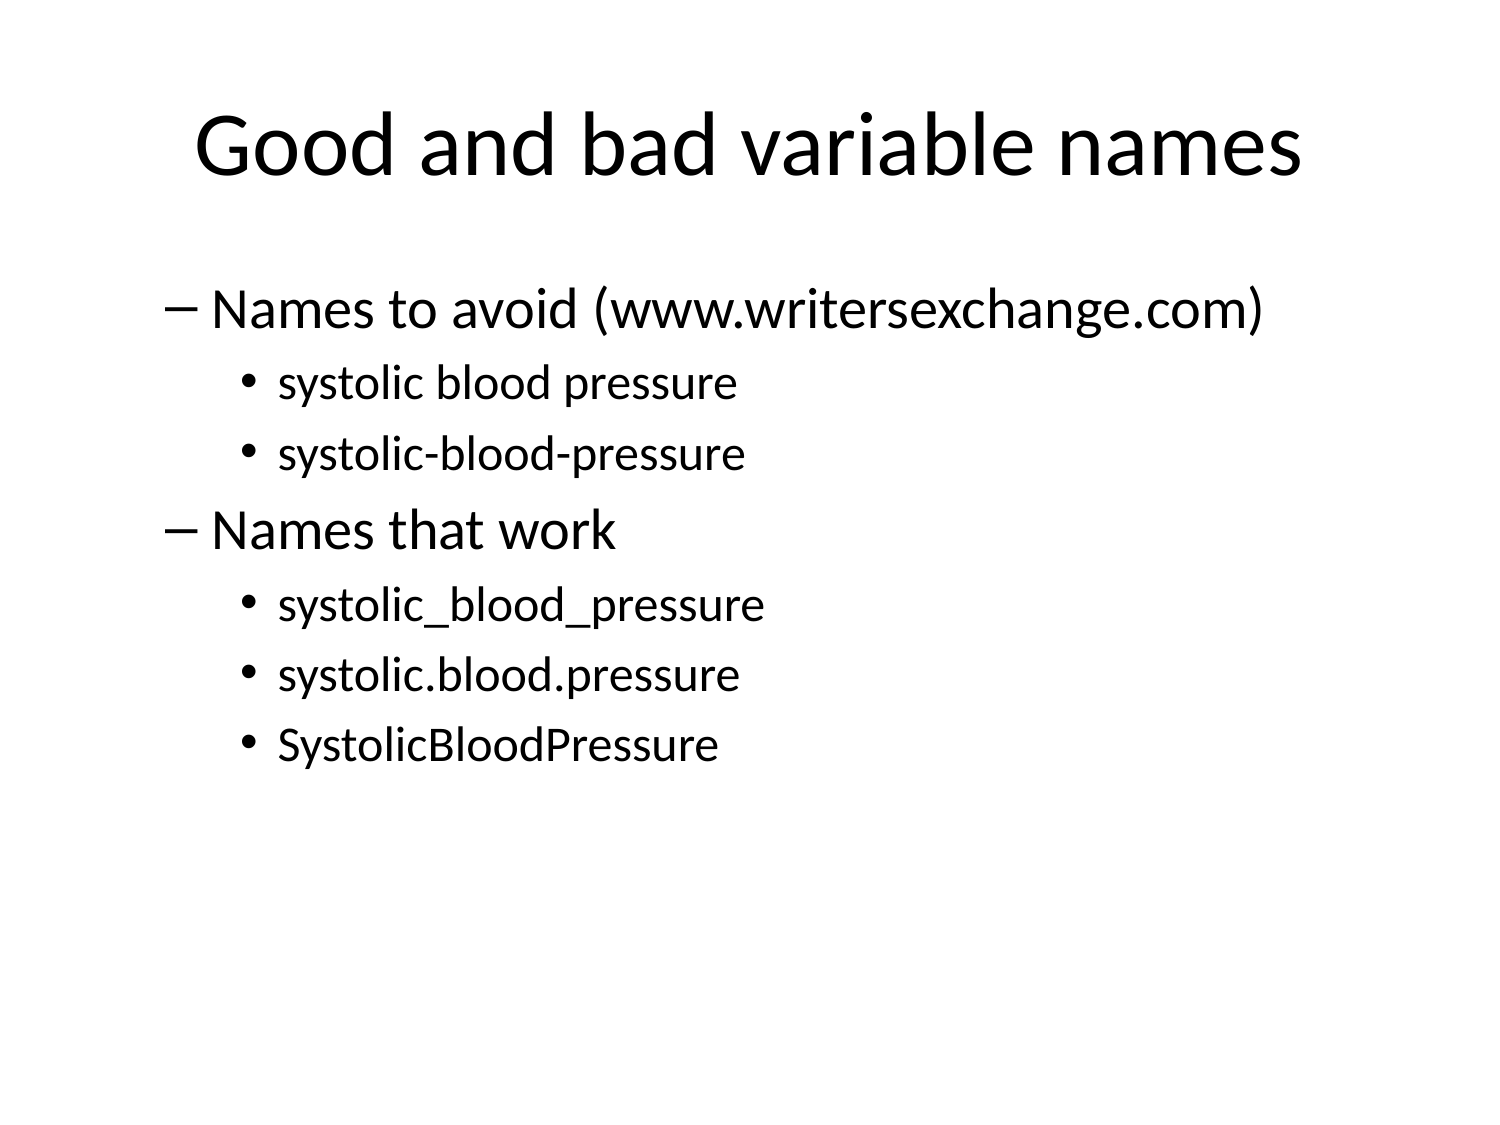

# Good and bad variable names
Names to avoid (www.writersexchange.com)
systolic blood pressure
systolic-blood-pressure
Names that work
systolic_blood_pressure
systolic.blood.pressure
SystolicBloodPressure